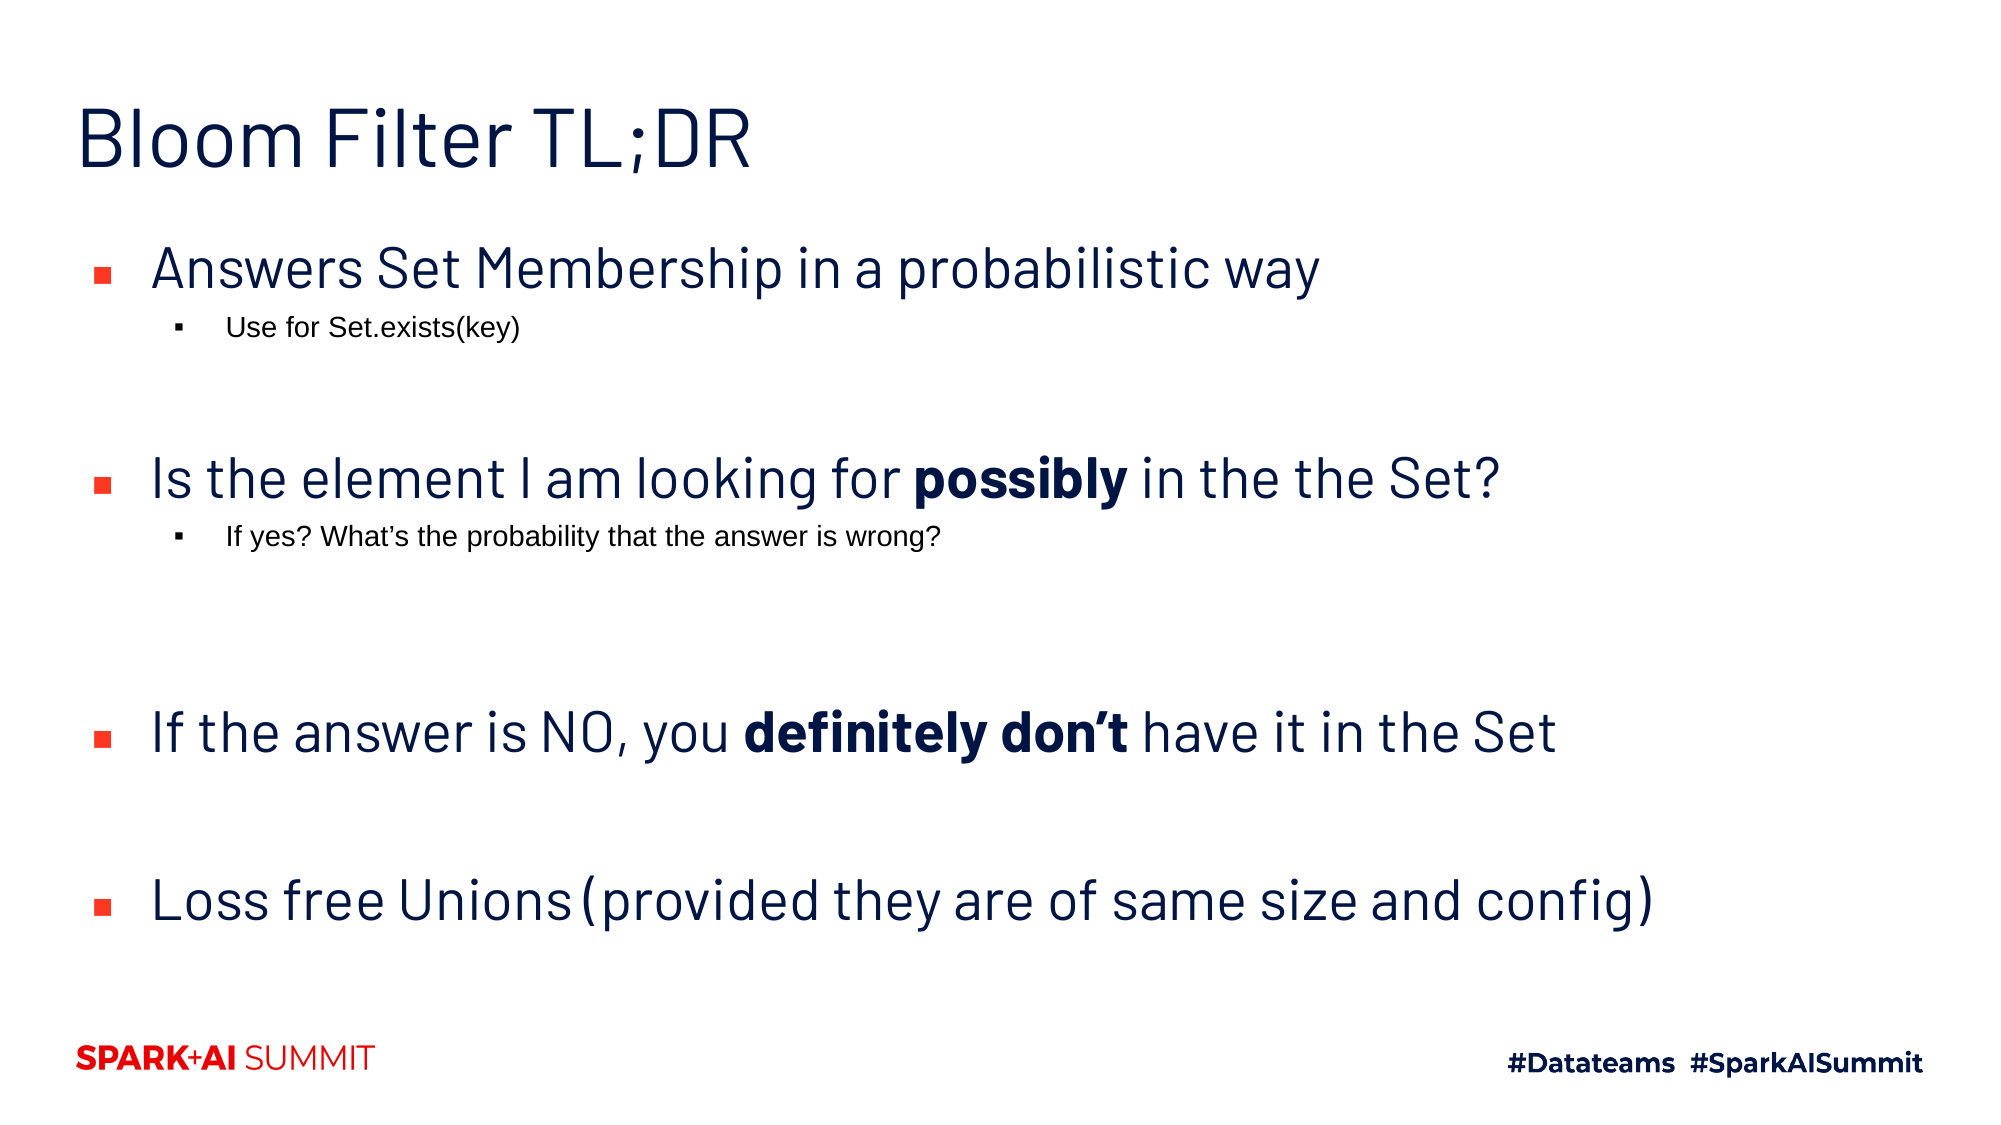

# Bloom Filter TL;DR
Answers Set Membership in a probabilistic way
Use for Set.exists(key)

Is the element I am looking for possibly in the the Set?
If yes? What’s the probability that the answer is wrong?

If the answer is NO, you definitely don’t have it in the Set

Loss free Unions (provided they are of same size and config)